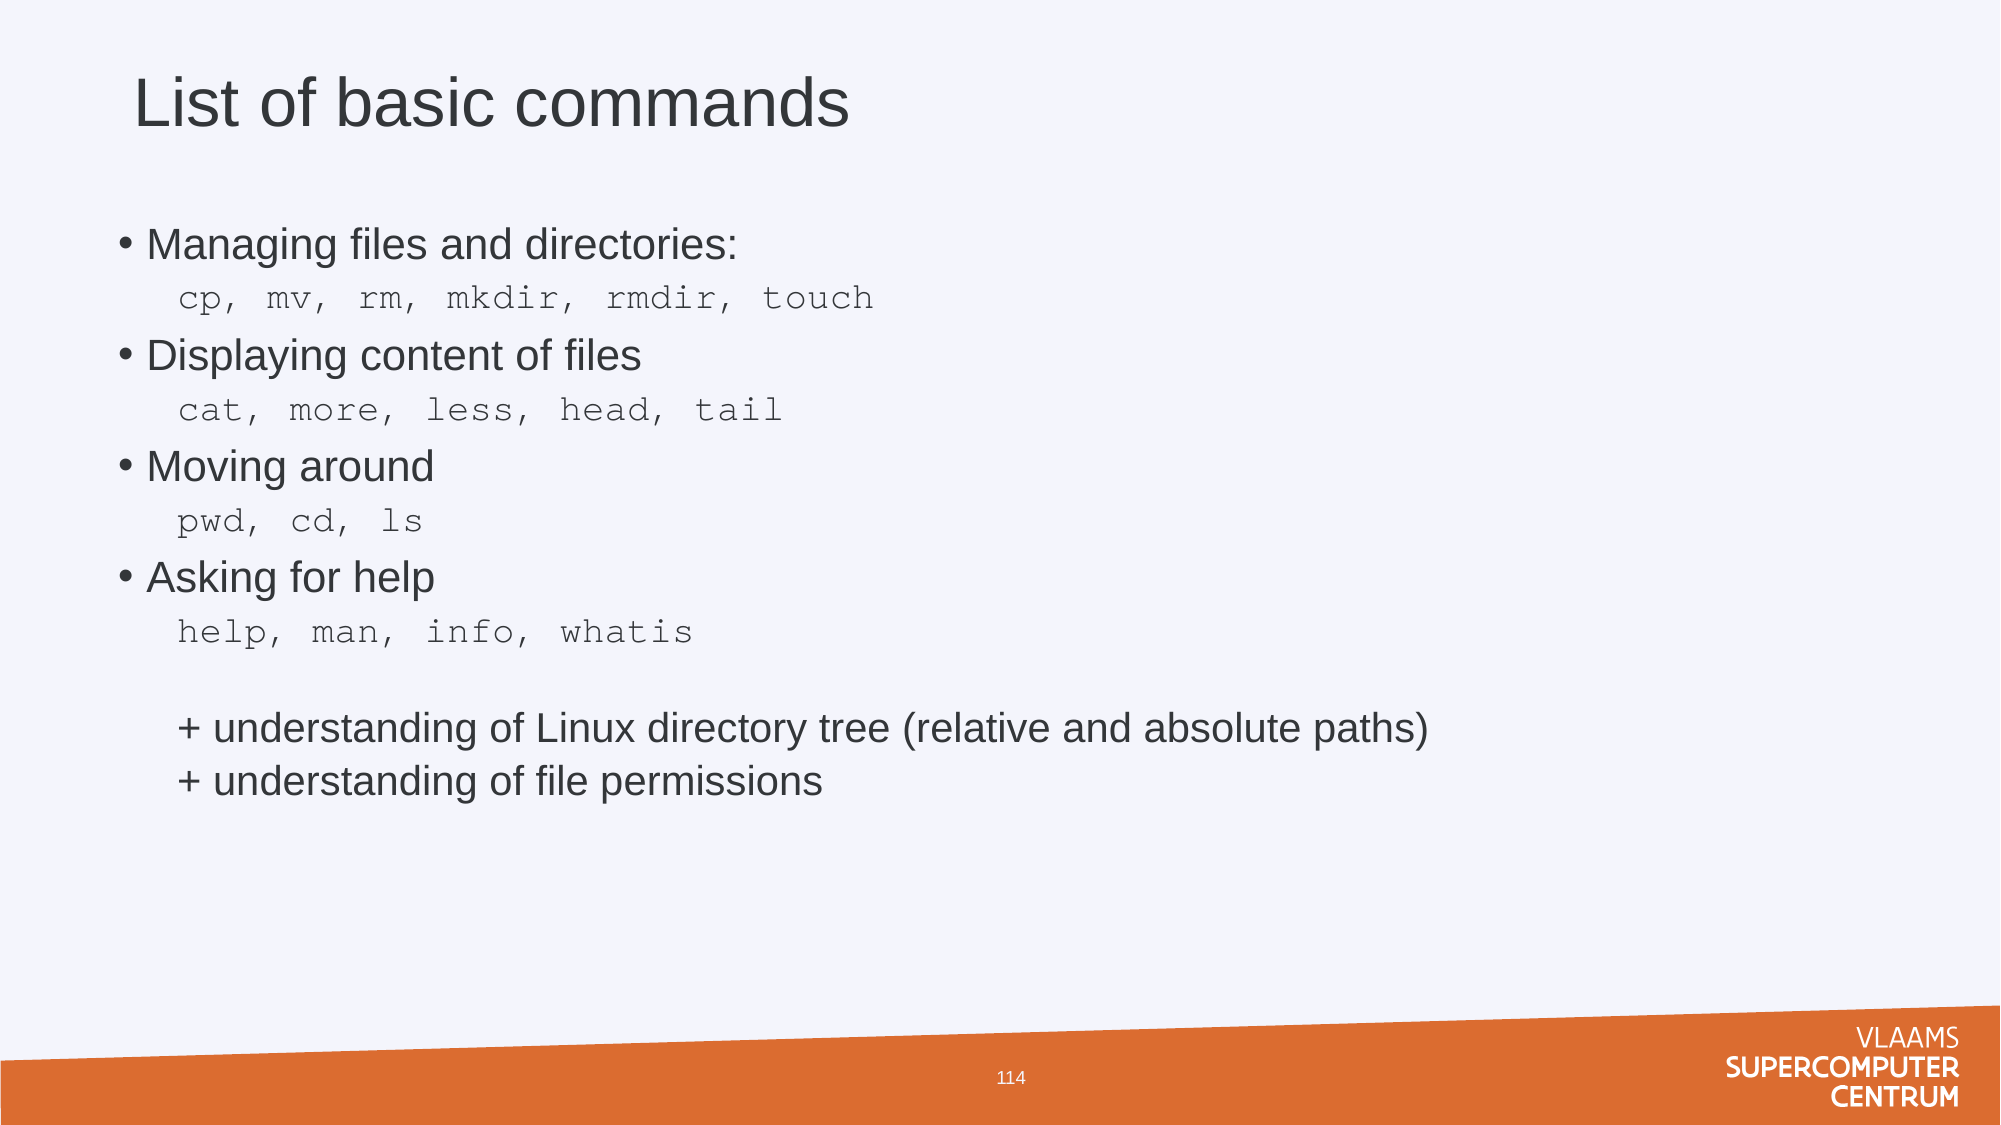

# List of basic commands
Managing files and directories:
cp, mv, rm, mkdir, rmdir, touch
Displaying content of files
cat, more, less, head, tail
Moving around
pwd, cd, ls
Asking for help
help, man, info, whatis

+ understanding of Linux directory tree (relative and absolute paths)
+ understanding of file permissions

114